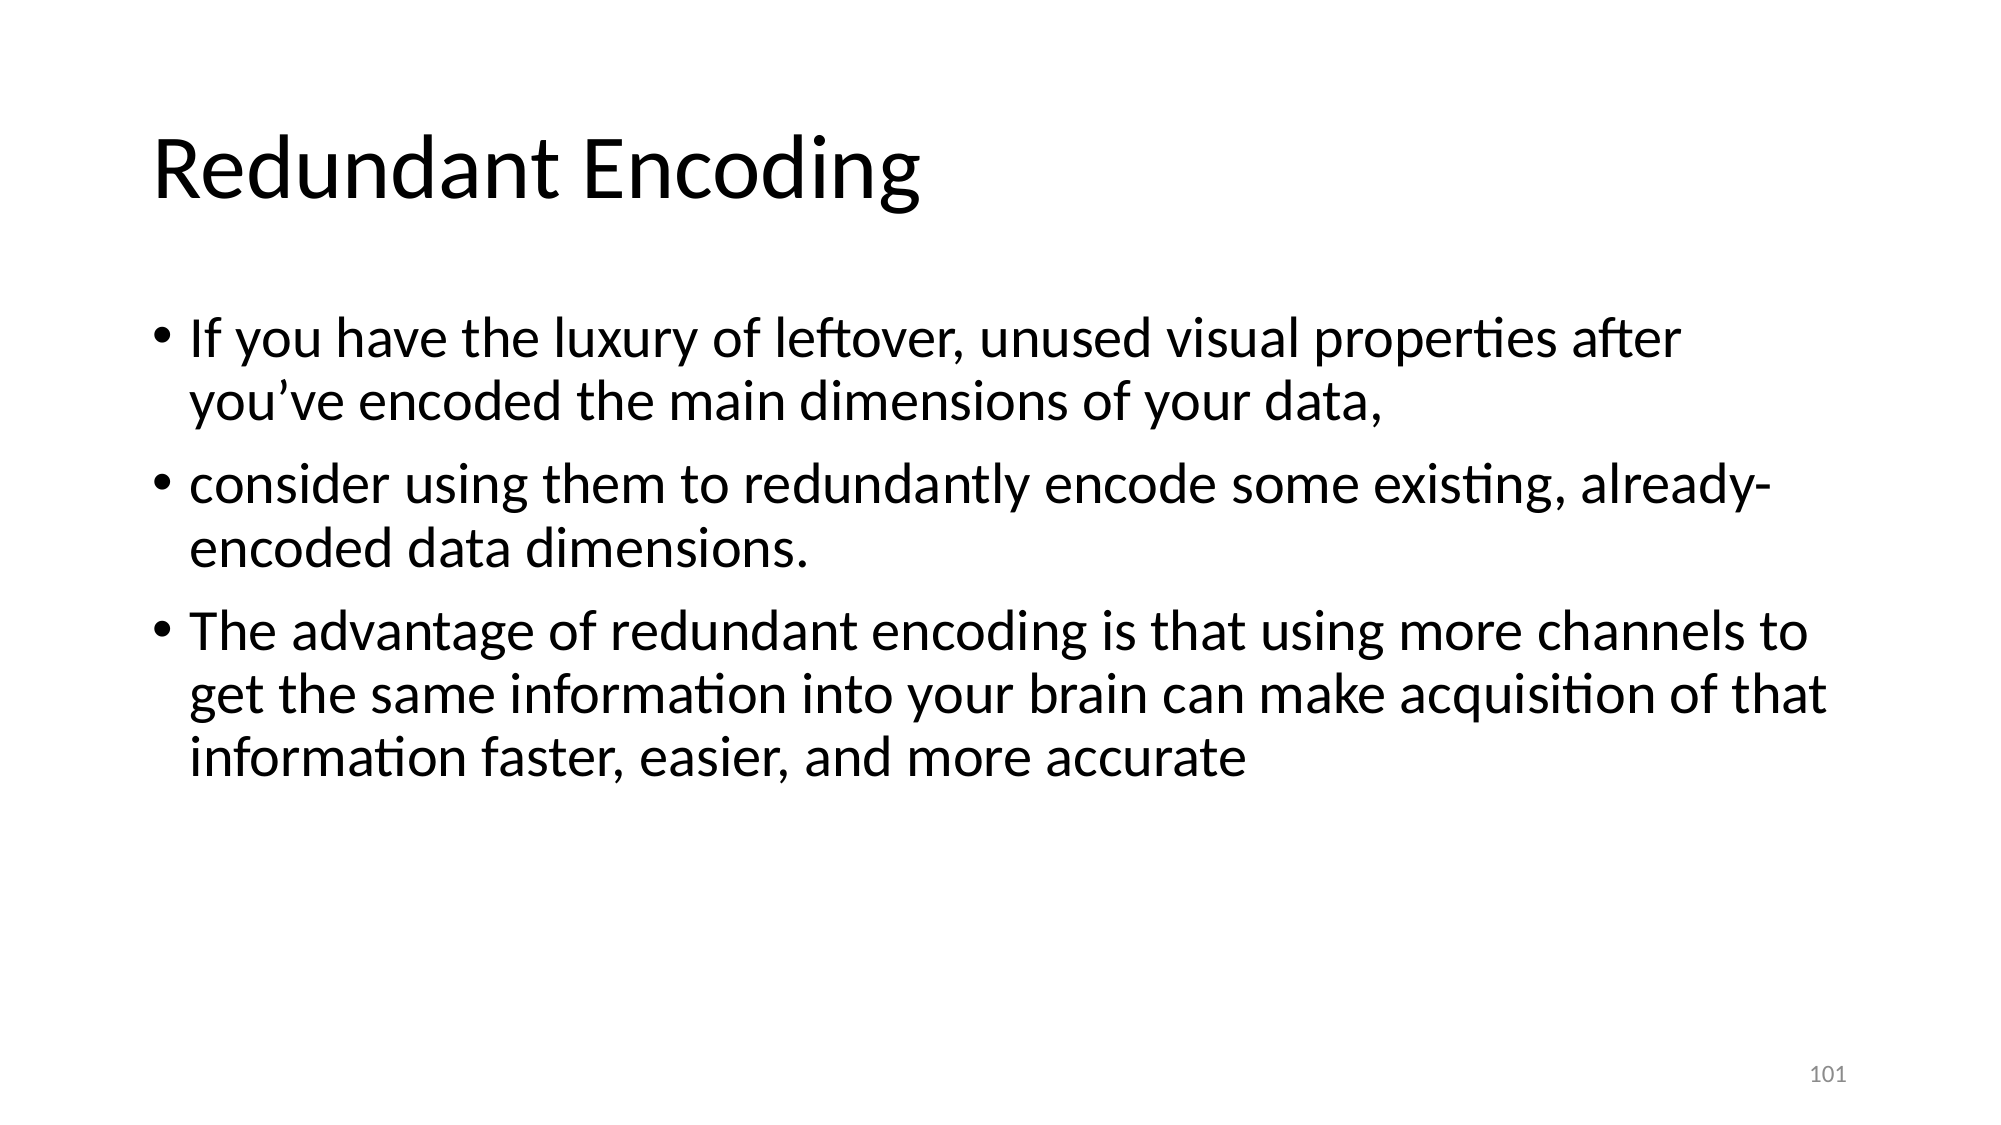

# Redundant Encoding
If you have the luxury of leftover, unused visual properties after you’ve encoded the main dimensions of your data,
consider using them to redundantly encode some existing, already-encoded data dimensions.
The advantage of redundant encoding is that using more channels to get the same information into your brain can make acquisition of that information faster, easier, and more accurate

101